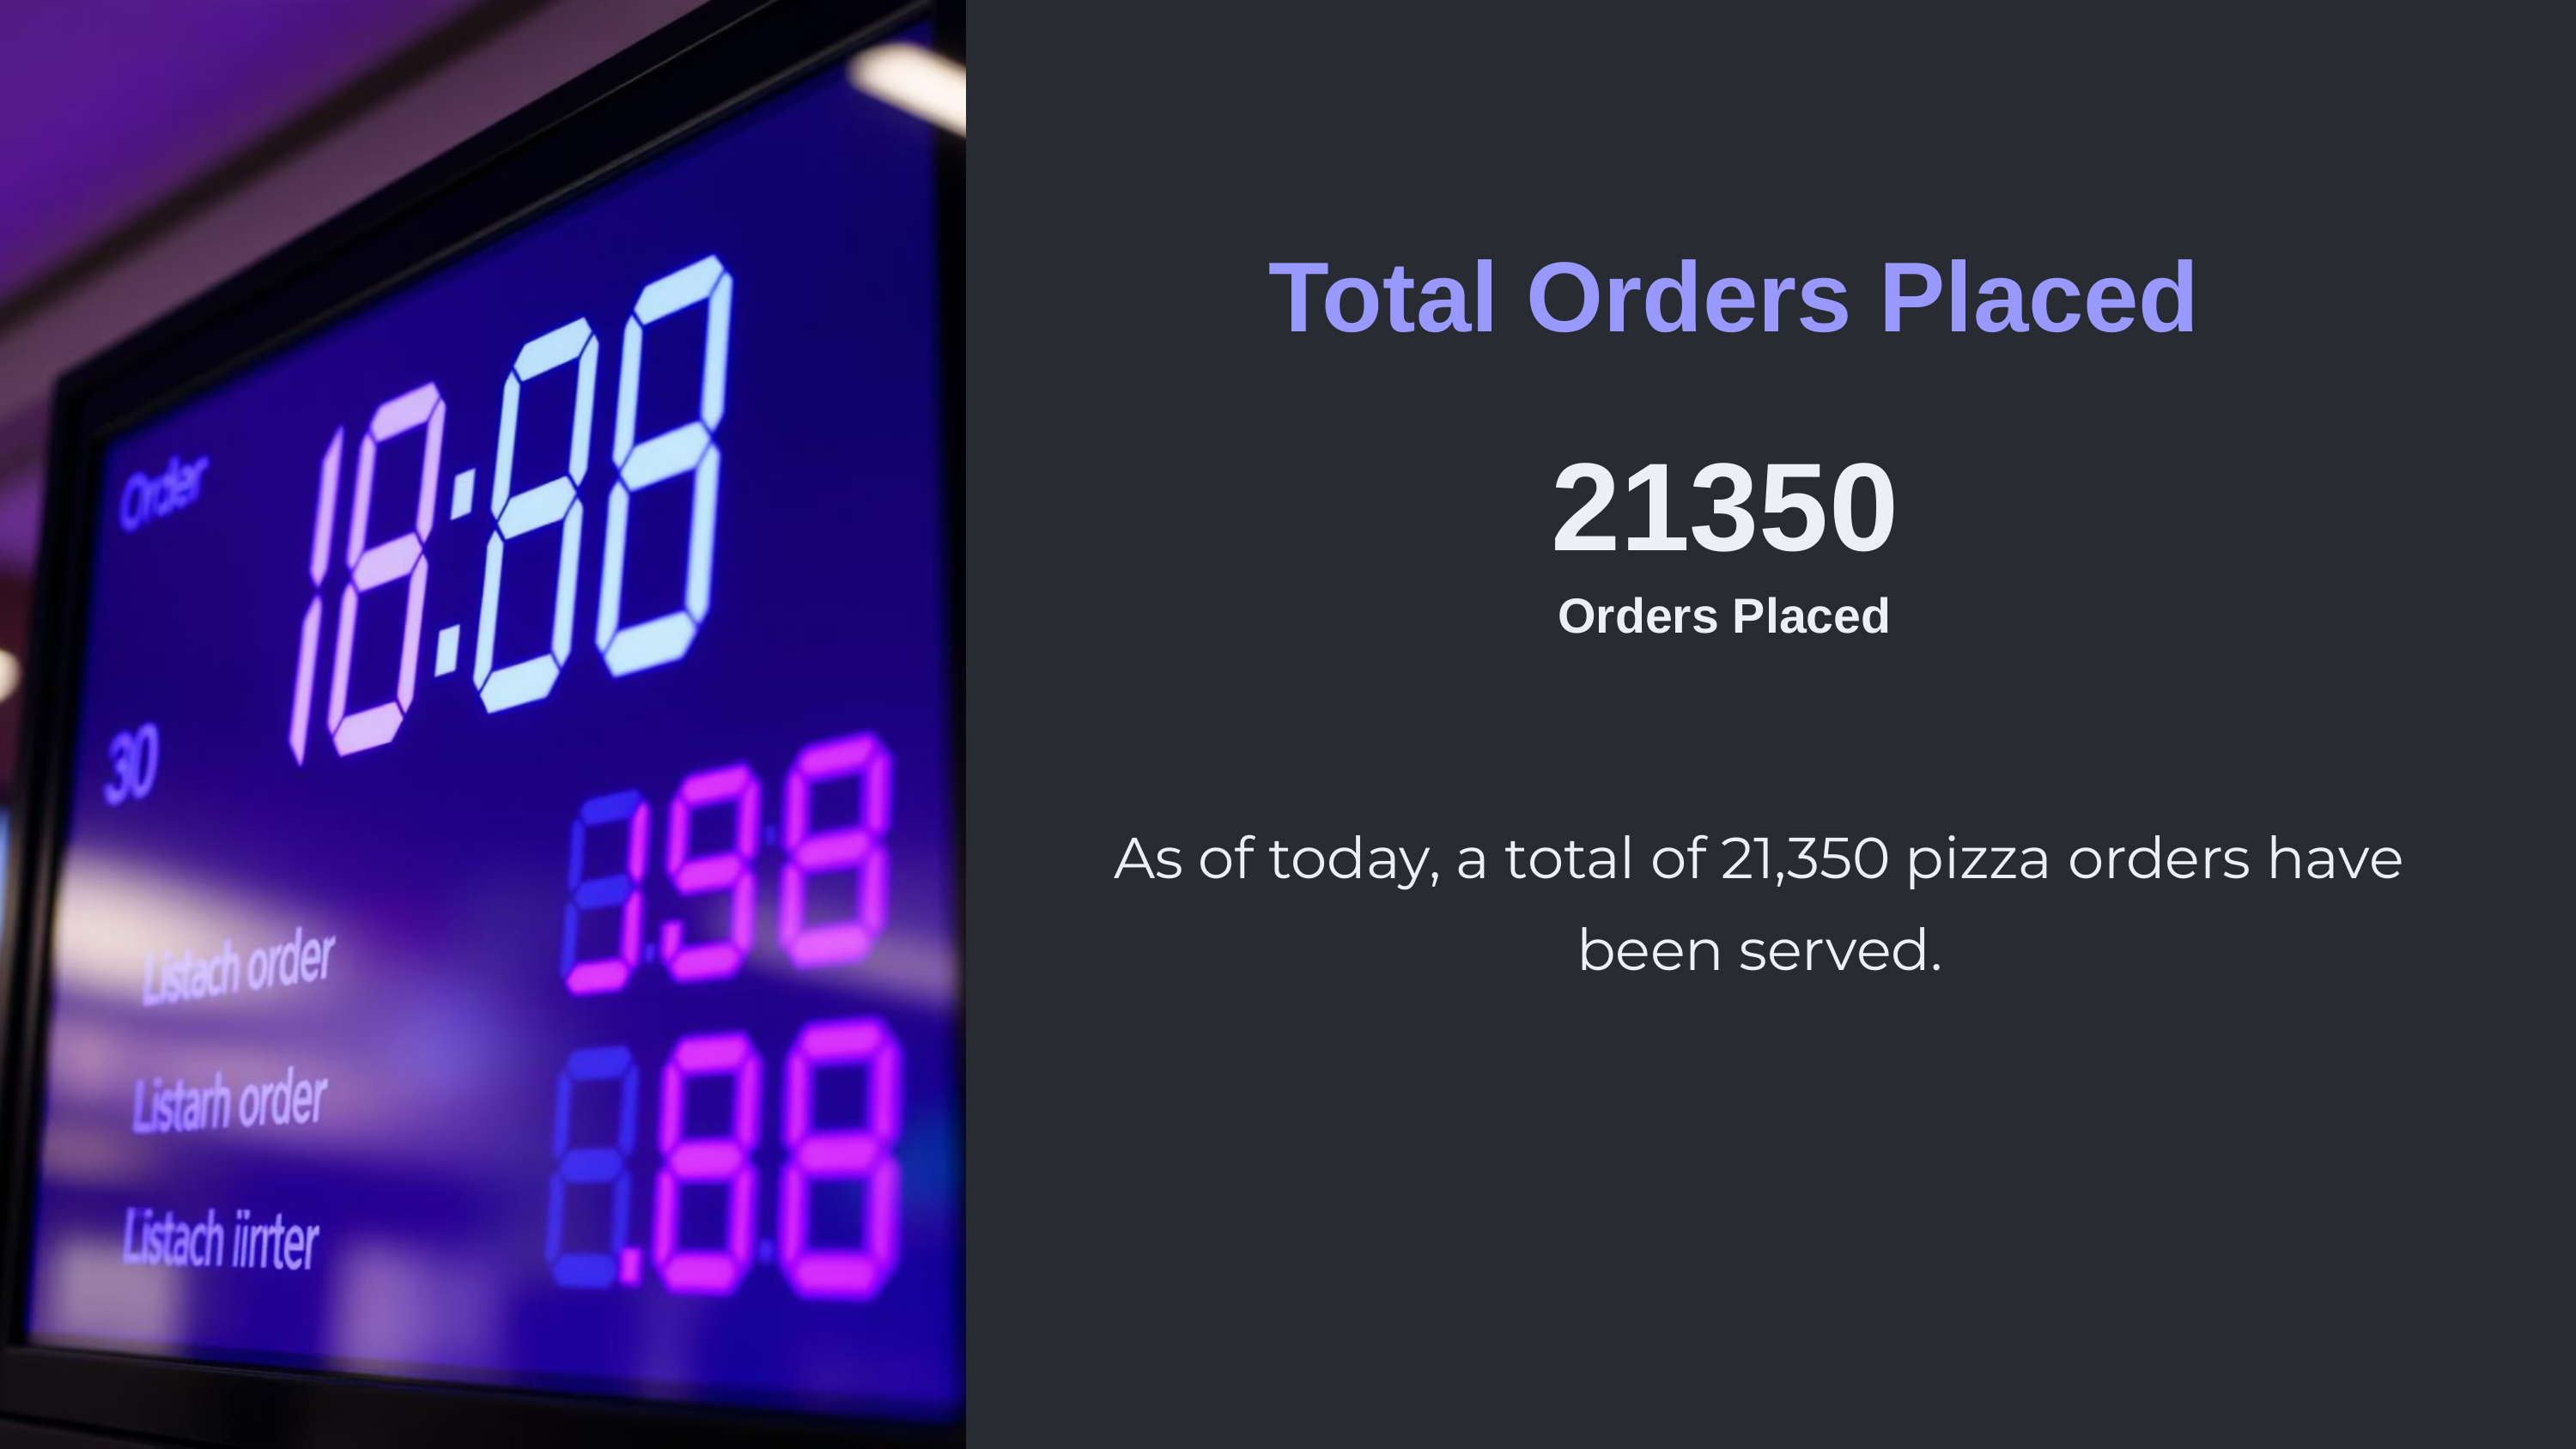

Total Orders Placed
21350
Orders Placed
As of today, a total of 21,350 pizza orders have been served.